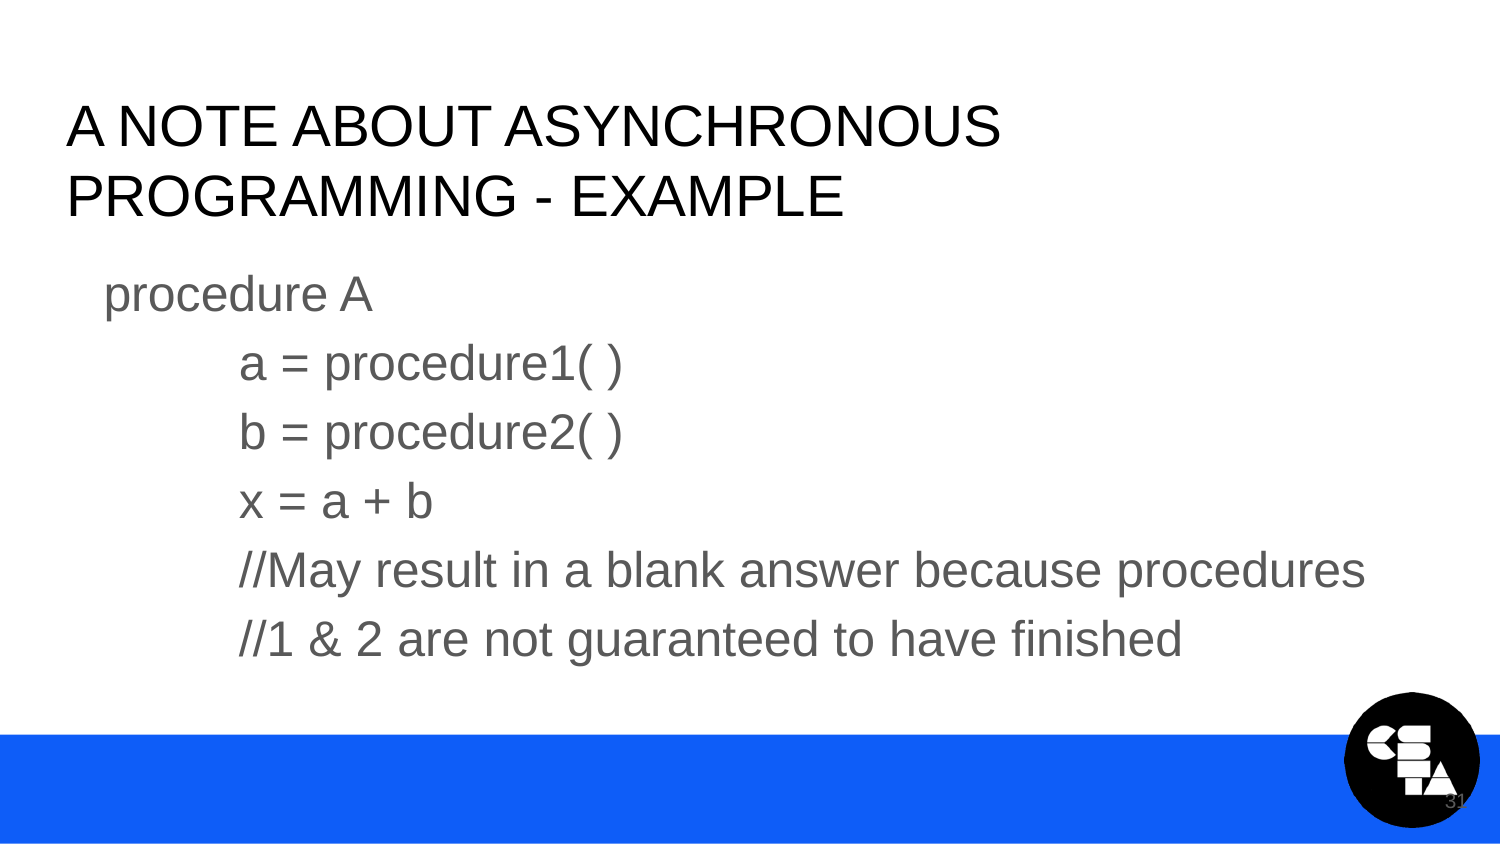

# A Note About Asynchronous Programming - Example
procedure A
a = procedure1( )
b = procedure2( )
x = a + b
//May result in a blank answer because procedures
//1 & 2 are not guaranteed to have finished

31